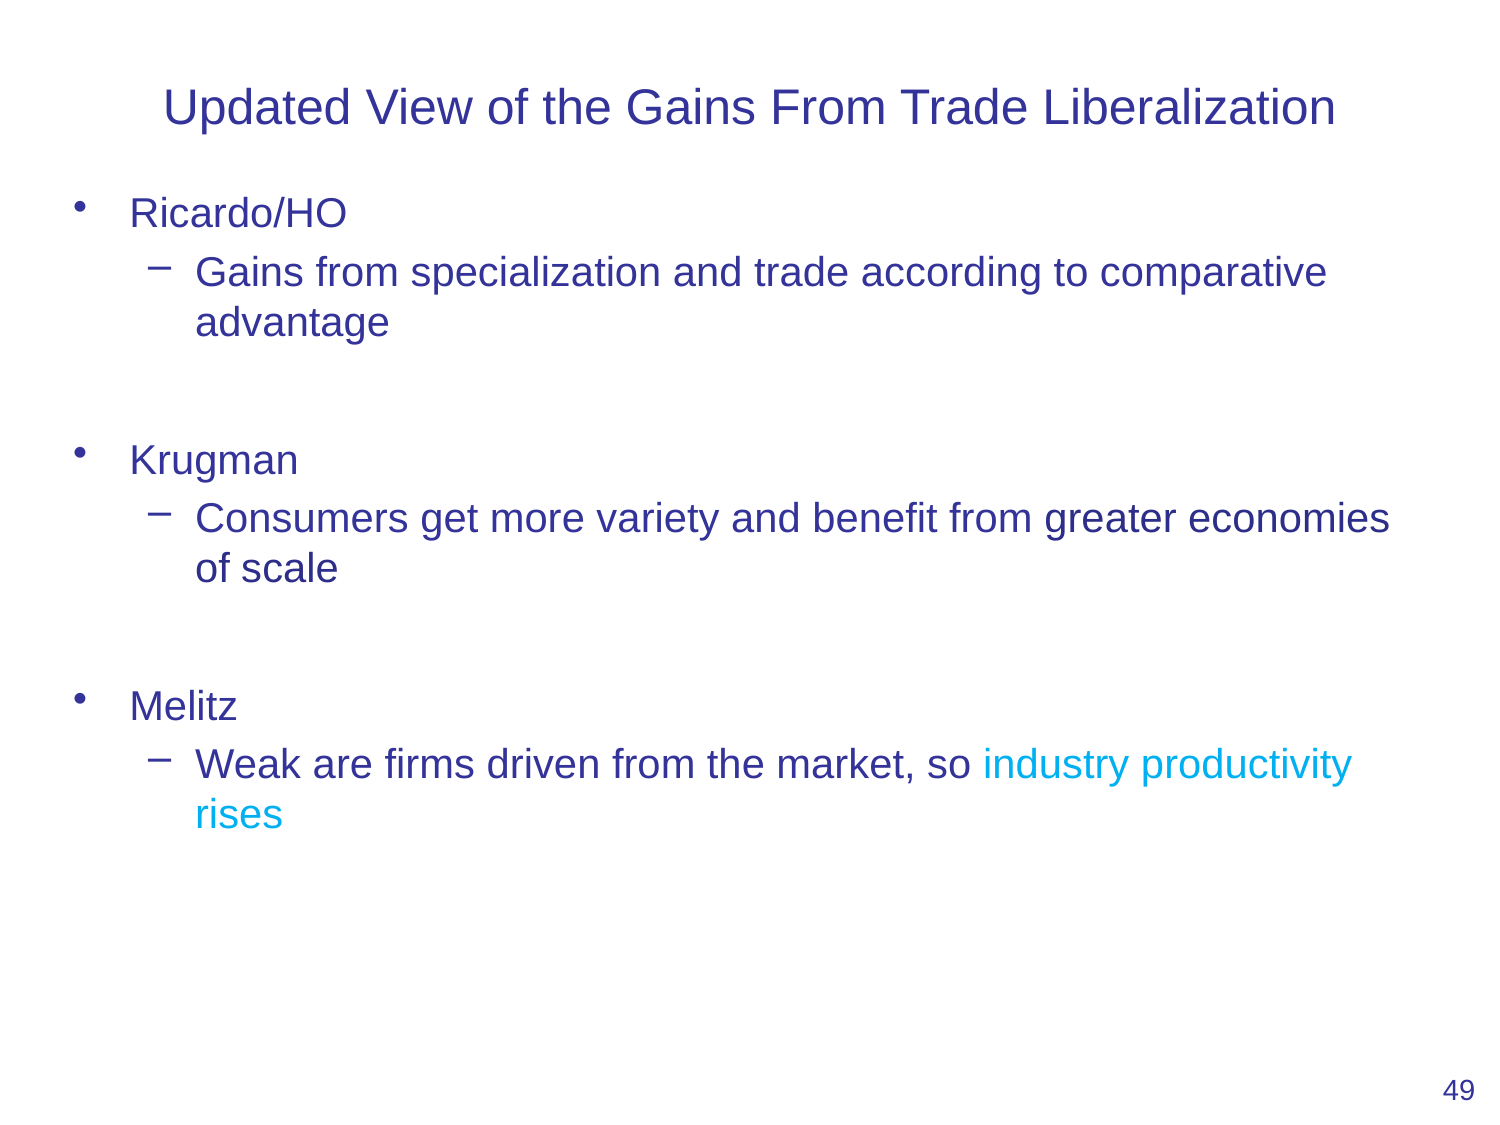

# Updated View of the Gains From Trade Liberalization
Ricardo/HO
Gains from specialization and trade according to comparative advantage

Krugman
Consumers get more variety and benefit from greater economies of scale

Melitz
Weak are firms driven from the market, so industry productivity rises

49